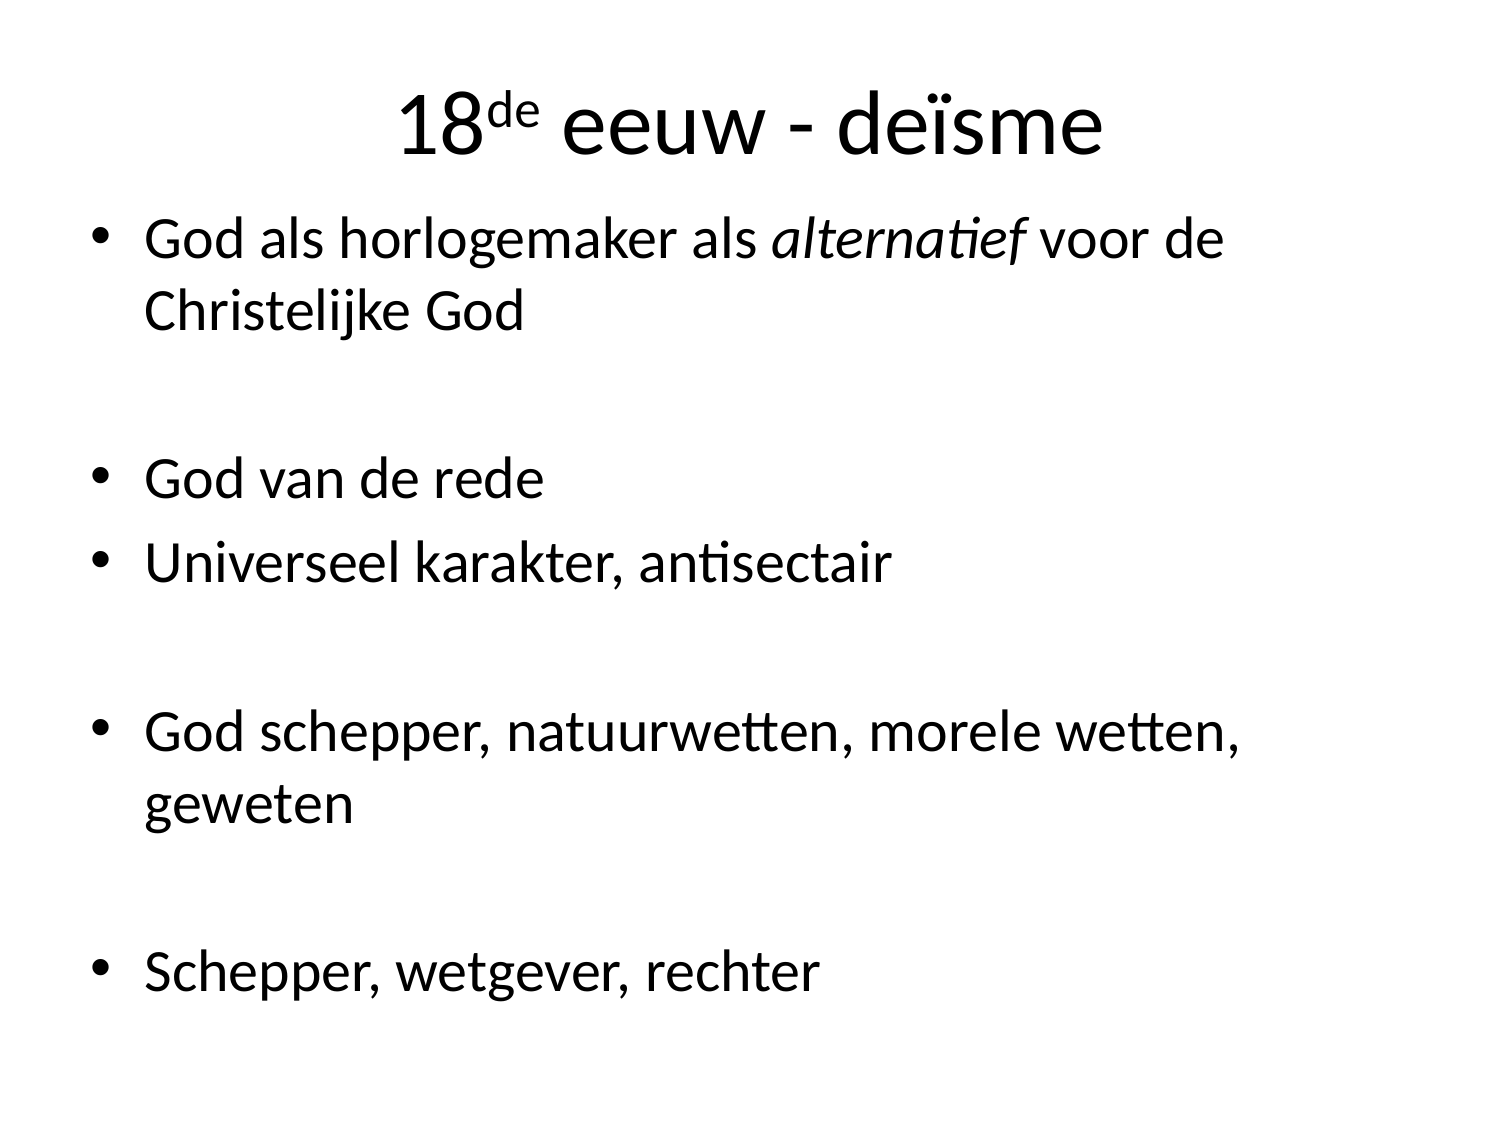

# 18de eeuw - deïsme
God als horlogemaker als alternatief voor de Christelijke God

God van de rede
Universeel karakter, antisectair

God schepper, natuurwetten, morele wetten, geweten

Schepper, wetgever, rechter